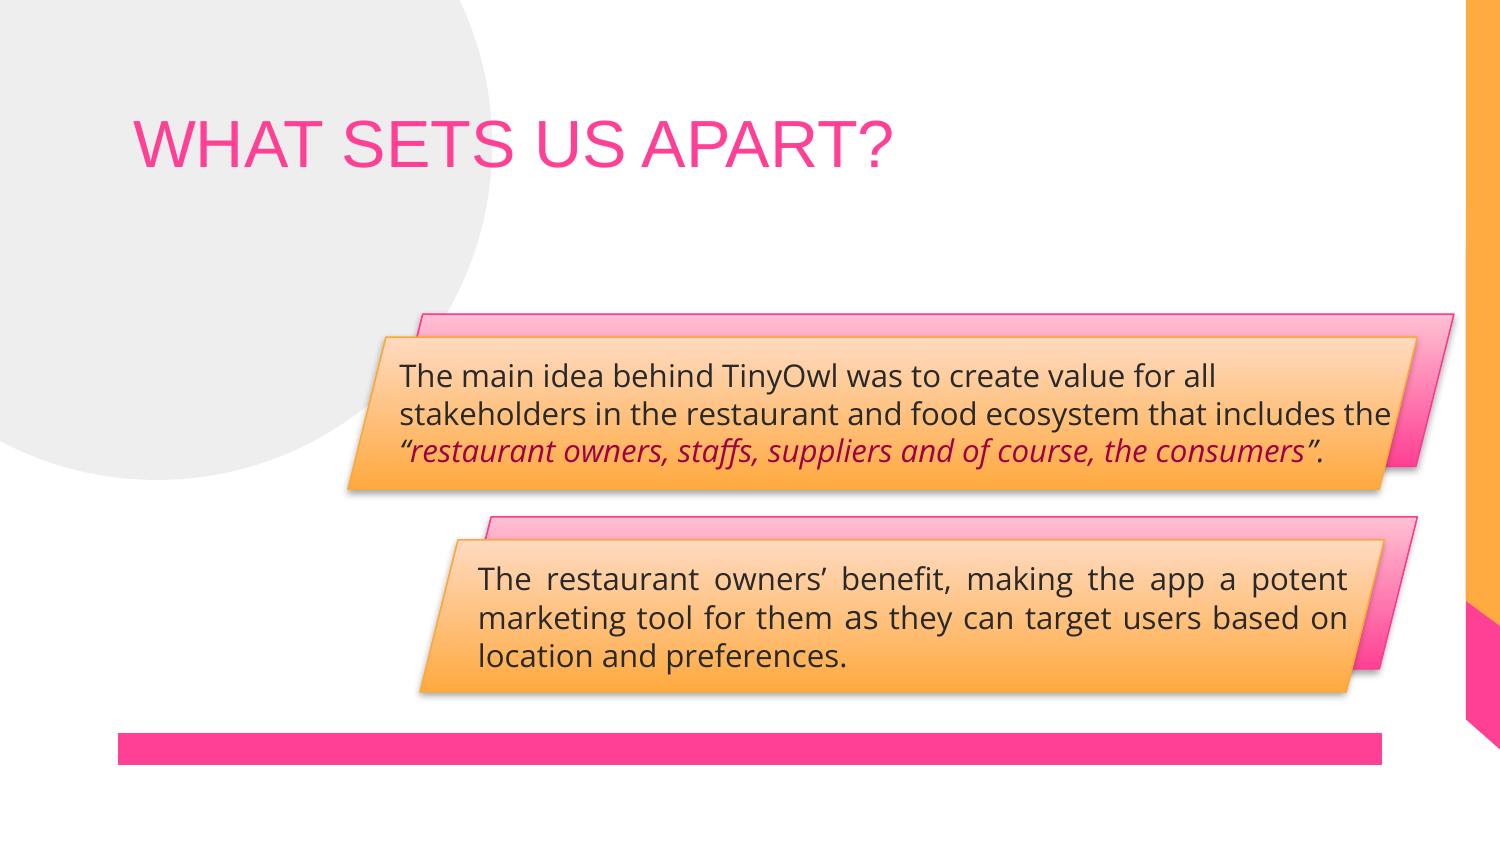

# WHAT SETS US APART?

The main idea behind TinyOwl was to create value for all stakeholders in the restaurant and food ecosystem that includes the “restaurant owners, staffs, suppliers and of course, the consumers”.

The restaurant owners’ benefit, making the app a potent marketing tool for them as they can target users based on location and preferences.